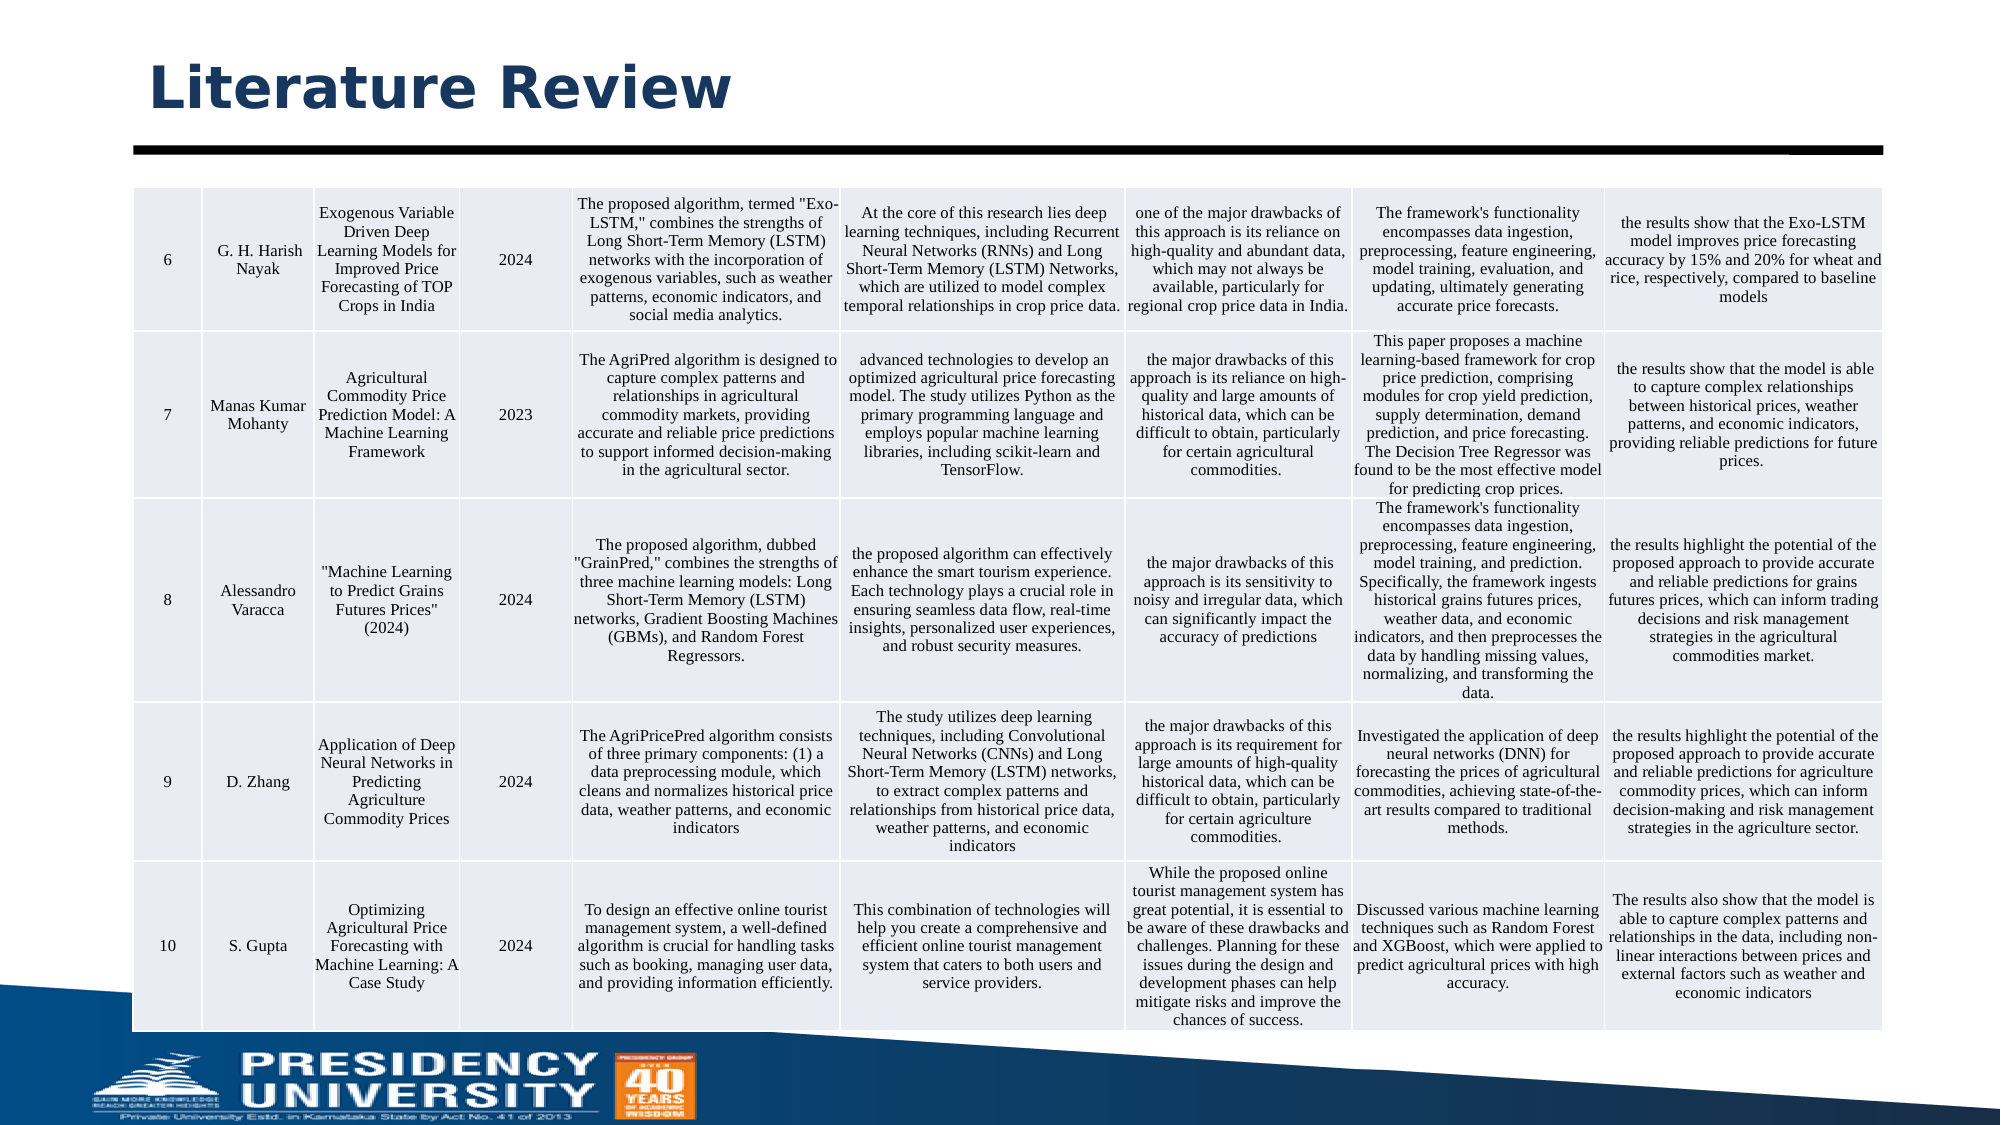

# Literature Review
| 6 | G. H. Harish Nayak | Exogenous Variable Driven Deep Learning Models for Improved Price Forecasting of TOP Crops in India | 2024 | The proposed algorithm, termed "Exo-LSTM," combines the strengths of Long Short-Term Memory (LSTM) networks with the incorporation of exogenous variables, such as weather patterns, economic indicators, and social media analytics. | At the core of this research lies deep learning techniques, including Recurrent Neural Networks (RNNs) and Long Short-Term Memory (LSTM) Networks, which are utilized to model complex temporal relationships in crop price data. | one of the major drawbacks of this approach is its reliance on high-quality and abundant data, which may not always be available, particularly for regional crop price data in India. | The framework's functionality encompasses data ingestion, preprocessing, feature engineering, model training, evaluation, and updating, ultimately generating accurate price forecasts. | the results show that the Exo-LSTM model improves price forecasting accuracy by 15% and 20% for wheat and rice, respectively, compared to baseline models |
| --- | --- | --- | --- | --- | --- | --- | --- | --- |
| 7 | Manas Kumar Mohanty | Agricultural Commodity Price Prediction Model: A Machine Learning Framework | 2023 | The AgriPred algorithm is designed to capture complex patterns and relationships in agricultural commodity markets, providing accurate and reliable price predictions to support informed decision-making in the agricultural sector. | advanced technologies to develop an optimized agricultural price forecasting model. The study utilizes Python as the primary programming language and employs popular machine learning libraries, including scikit-learn and TensorFlow. | the major drawbacks of this approach is its reliance on high-quality and large amounts of historical data, which can be difficult to obtain, particularly for certain agricultural commodities. | This paper proposes a machine learning-based framework for crop price prediction, comprising modules for crop yield prediction, supply determination, demand prediction, and price forecasting. The Decision Tree Regressor was found to be the most effective model for predicting crop prices. | the results show that the model is able to capture complex relationships between historical prices, weather patterns, and economic indicators, providing reliable predictions for future prices. |
| 8 | Alessandro Varacca | "Machine Learning to Predict Grains Futures Prices" (2024) | 2024 | The proposed algorithm, dubbed "GrainPred," combines the strengths of three machine learning models: Long Short-Term Memory (LSTM) networks, Gradient Boosting Machines (GBMs), and Random Forest Regressors. | the proposed algorithm can effectively enhance the smart tourism experience. Each technology plays a crucial role in ensuring seamless data flow, real-time insights, personalized user experiences, and robust security measures. | the major drawbacks of this approach is its sensitivity to noisy and irregular data, which can significantly impact the accuracy of predictions | The framework's functionality encompasses data ingestion, preprocessing, feature engineering, model training, and prediction. Specifically, the framework ingests historical grains futures prices, weather data, and economic indicators, and then preprocesses the data by handling missing values, normalizing, and transforming the data. | the results highlight the potential of the proposed approach to provide accurate and reliable predictions for grains futures prices, which can inform trading decisions and risk management strategies in the agricultural commodities market. |
| 9 | D. Zhang | Application of Deep Neural Networks in Predicting Agriculture Commodity Prices | 2024 | The AgriPricePred algorithm consists of three primary components: (1) a data preprocessing module, which cleans and normalizes historical price data, weather patterns, and economic indicators | The study utilizes deep learning techniques, including Convolutional Neural Networks (CNNs) and Long Short-Term Memory (LSTM) networks, to extract complex patterns and relationships from historical price data, weather patterns, and economic indicators | the major drawbacks of this approach is its requirement for large amounts of high-quality historical data, which can be difficult to obtain, particularly for certain agriculture commodities. | Investigated the application of deep neural networks (DNN) for forecasting the prices of agricultural commodities, achieving state-of-the-art results compared to traditional methods. | the results highlight the potential of the proposed approach to provide accurate and reliable predictions for agriculture commodity prices, which can inform decision-making and risk management strategies in the agriculture sector. |
| 10 | S. Gupta | Optimizing Agricultural Price Forecasting with Machine Learning: A Case Study | 2024 | To design an effective online tourist management system, a well-defined algorithm is crucial for handling tasks such as booking, managing user data, and providing information efficiently. | This combination of technologies will help you create a comprehensive and efficient online tourist management system that caters to both users and service providers. | While the proposed online tourist management system has great potential, it is essential to be aware of these drawbacks and challenges. Planning for these issues during the design and development phases can help mitigate risks and improve the chances of success. | Discussed various machine learning techniques such as Random Forest and XGBoost, which were applied to predict agricultural prices with high accuracy. | The results also show that the model is able to capture complex patterns and relationships in the data, including non-linear interactions between prices and external factors such as weather and economic indicators |